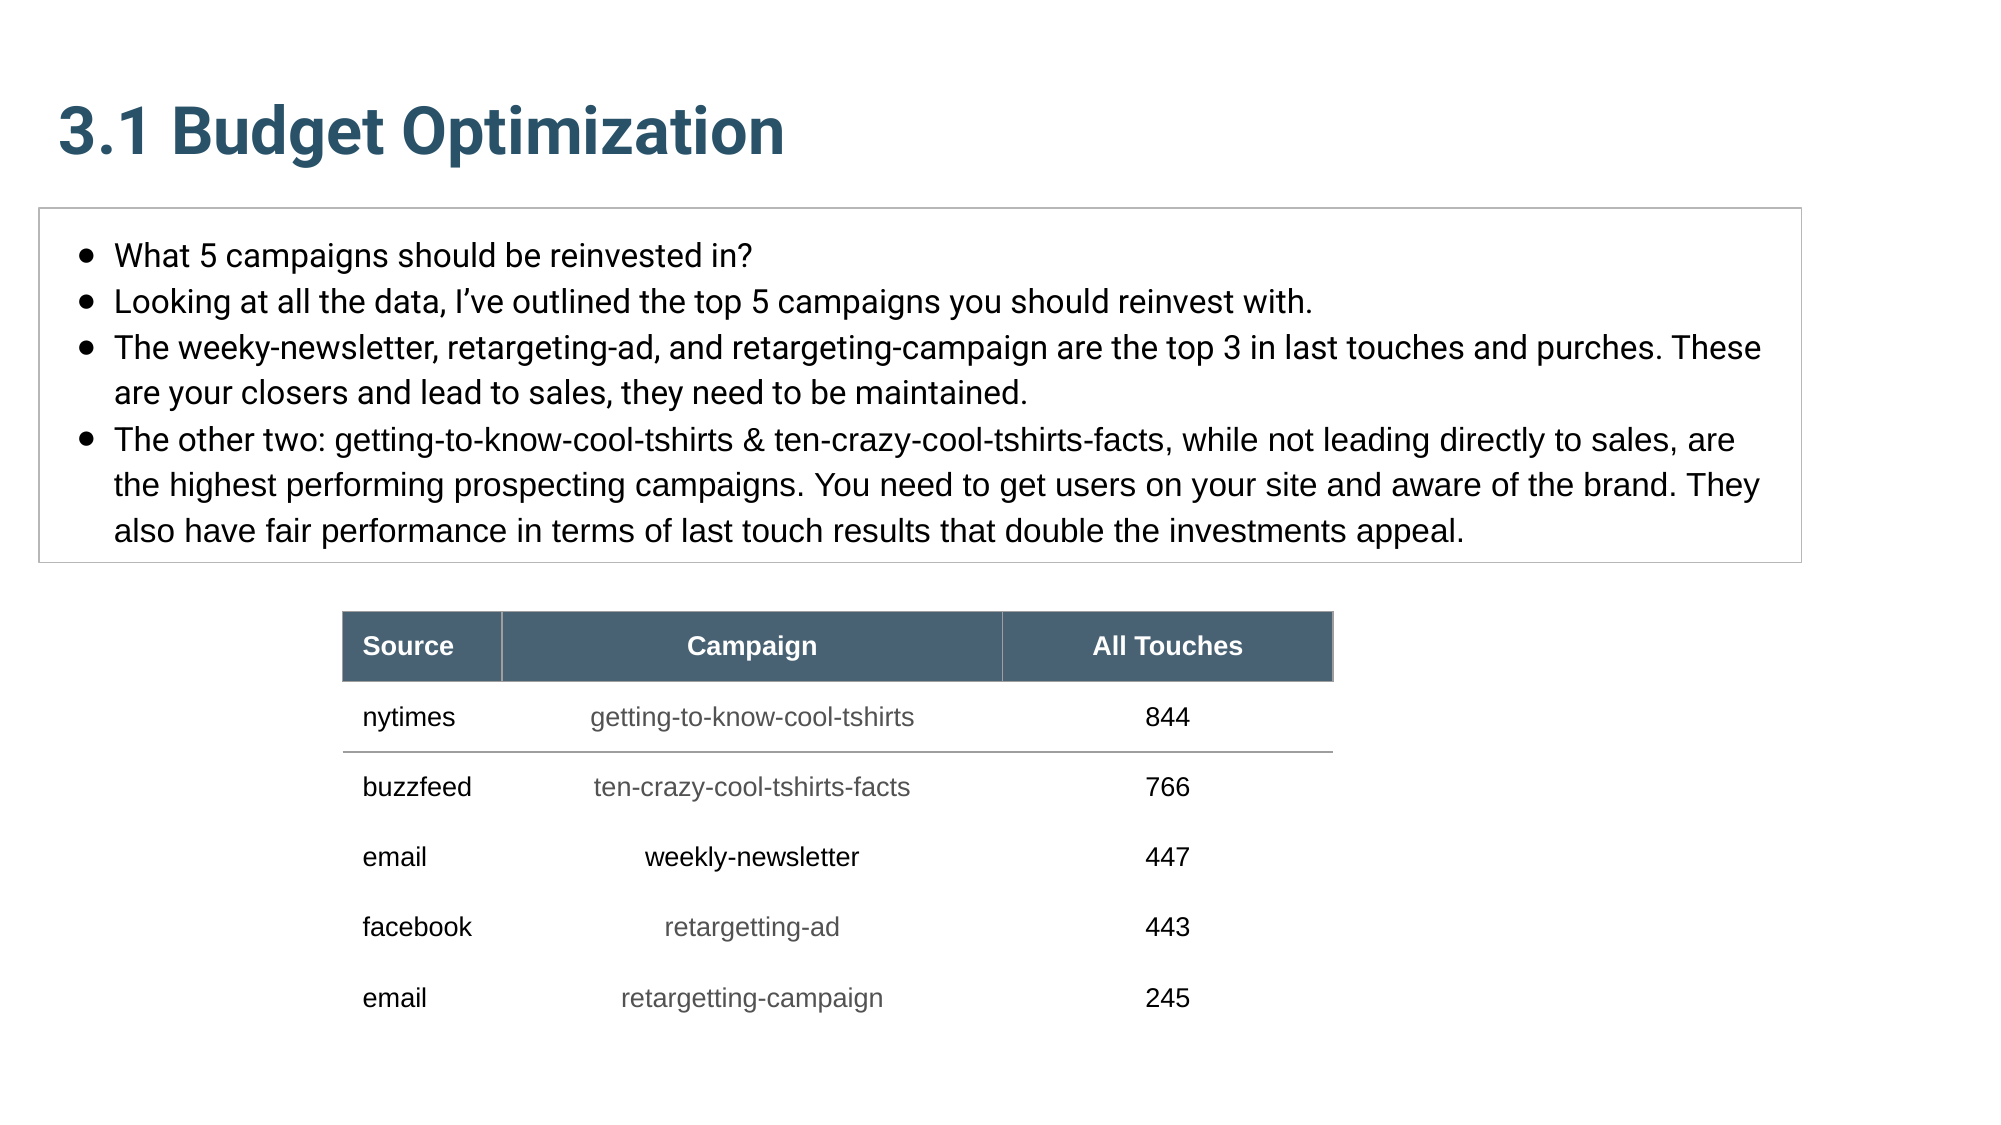

3.1 Budget Optimization
What 5 campaigns should be reinvested in?
Looking at all the data, I’ve outlined the top 5 campaigns you should reinvest with.
The weeky-newsletter, retargeting-ad, and retargeting-campaign are the top 3 in last touches and purches. These are your closers and lead to sales, they need to be maintained.
The other two: getting-to-know-cool-tshirts & ten-crazy-cool-tshirts-facts, while not leading directly to sales, are the highest performing prospecting campaigns. You need to get users on your site and aware of the brand. They also have fair performance in terms of last touch results that double the investments appeal.

| Source | Campaign | All Touches |
| --- | --- | --- |
| nytimes | getting-to-know-cool-tshirts | 844 |
| buzzfeed | ten-crazy-cool-tshirts-facts | 766 |
| email | weekly-newsletter | 447 |
| facebook | retargetting-ad | 443 |
| email | retargetting-campaign | 245 |